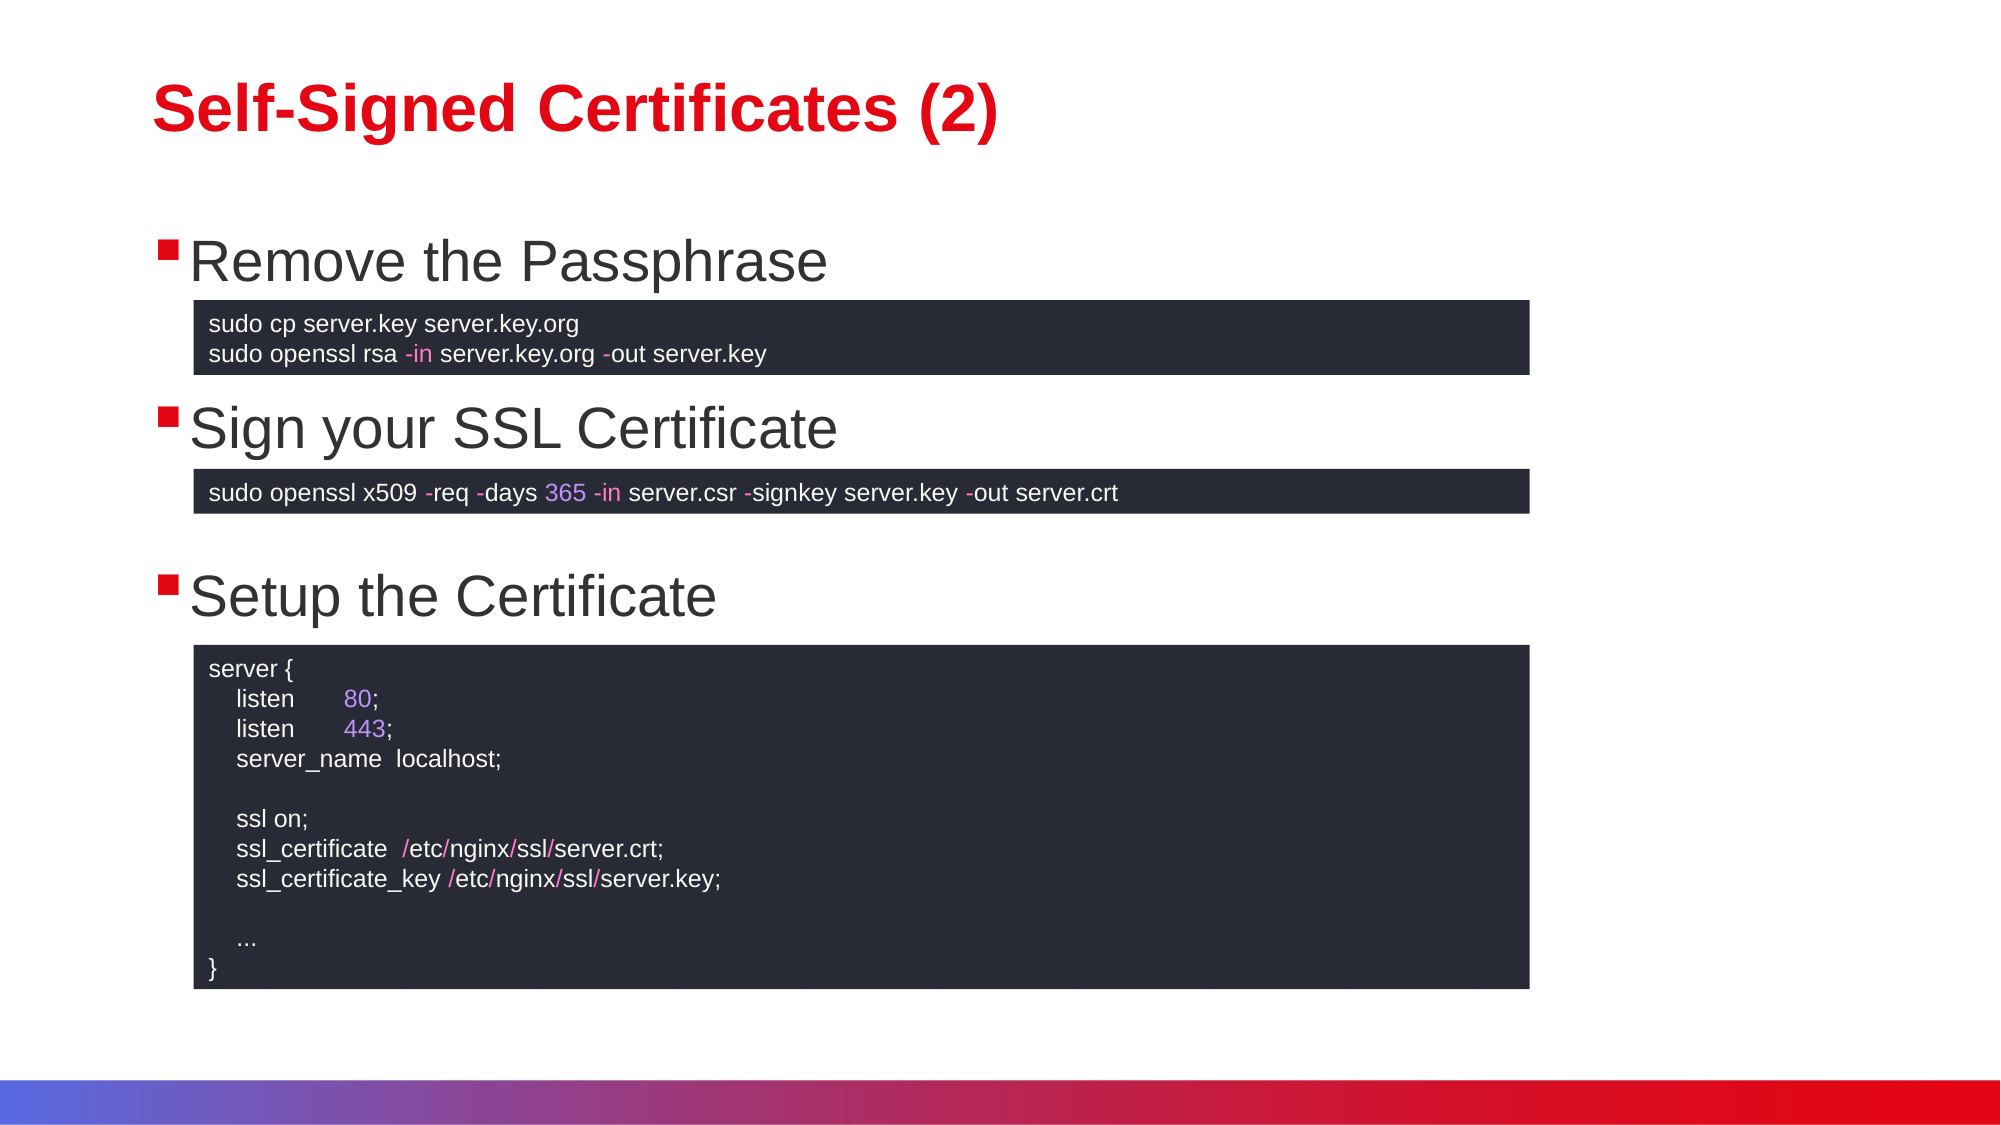

# Self-Signed Certificates (2)
Remove the Passphrase

Sign your SSL Certificate

Setup the Certificate

sudo cp server.key server.key.org
sudo openssl rsa -in server.key.org -out server.key
sudo openssl x509 -req -days 365 -in server.csr -signkey server.key -out server.crt
server {
    listen       80;
    listen       443;
    server_name  localhost;
    ssl on;
    ssl_certificate  /etc/nginx/ssl/server.crt;
    ssl_certificate_key /etc/nginx/ssl/server.key;
    ...
}